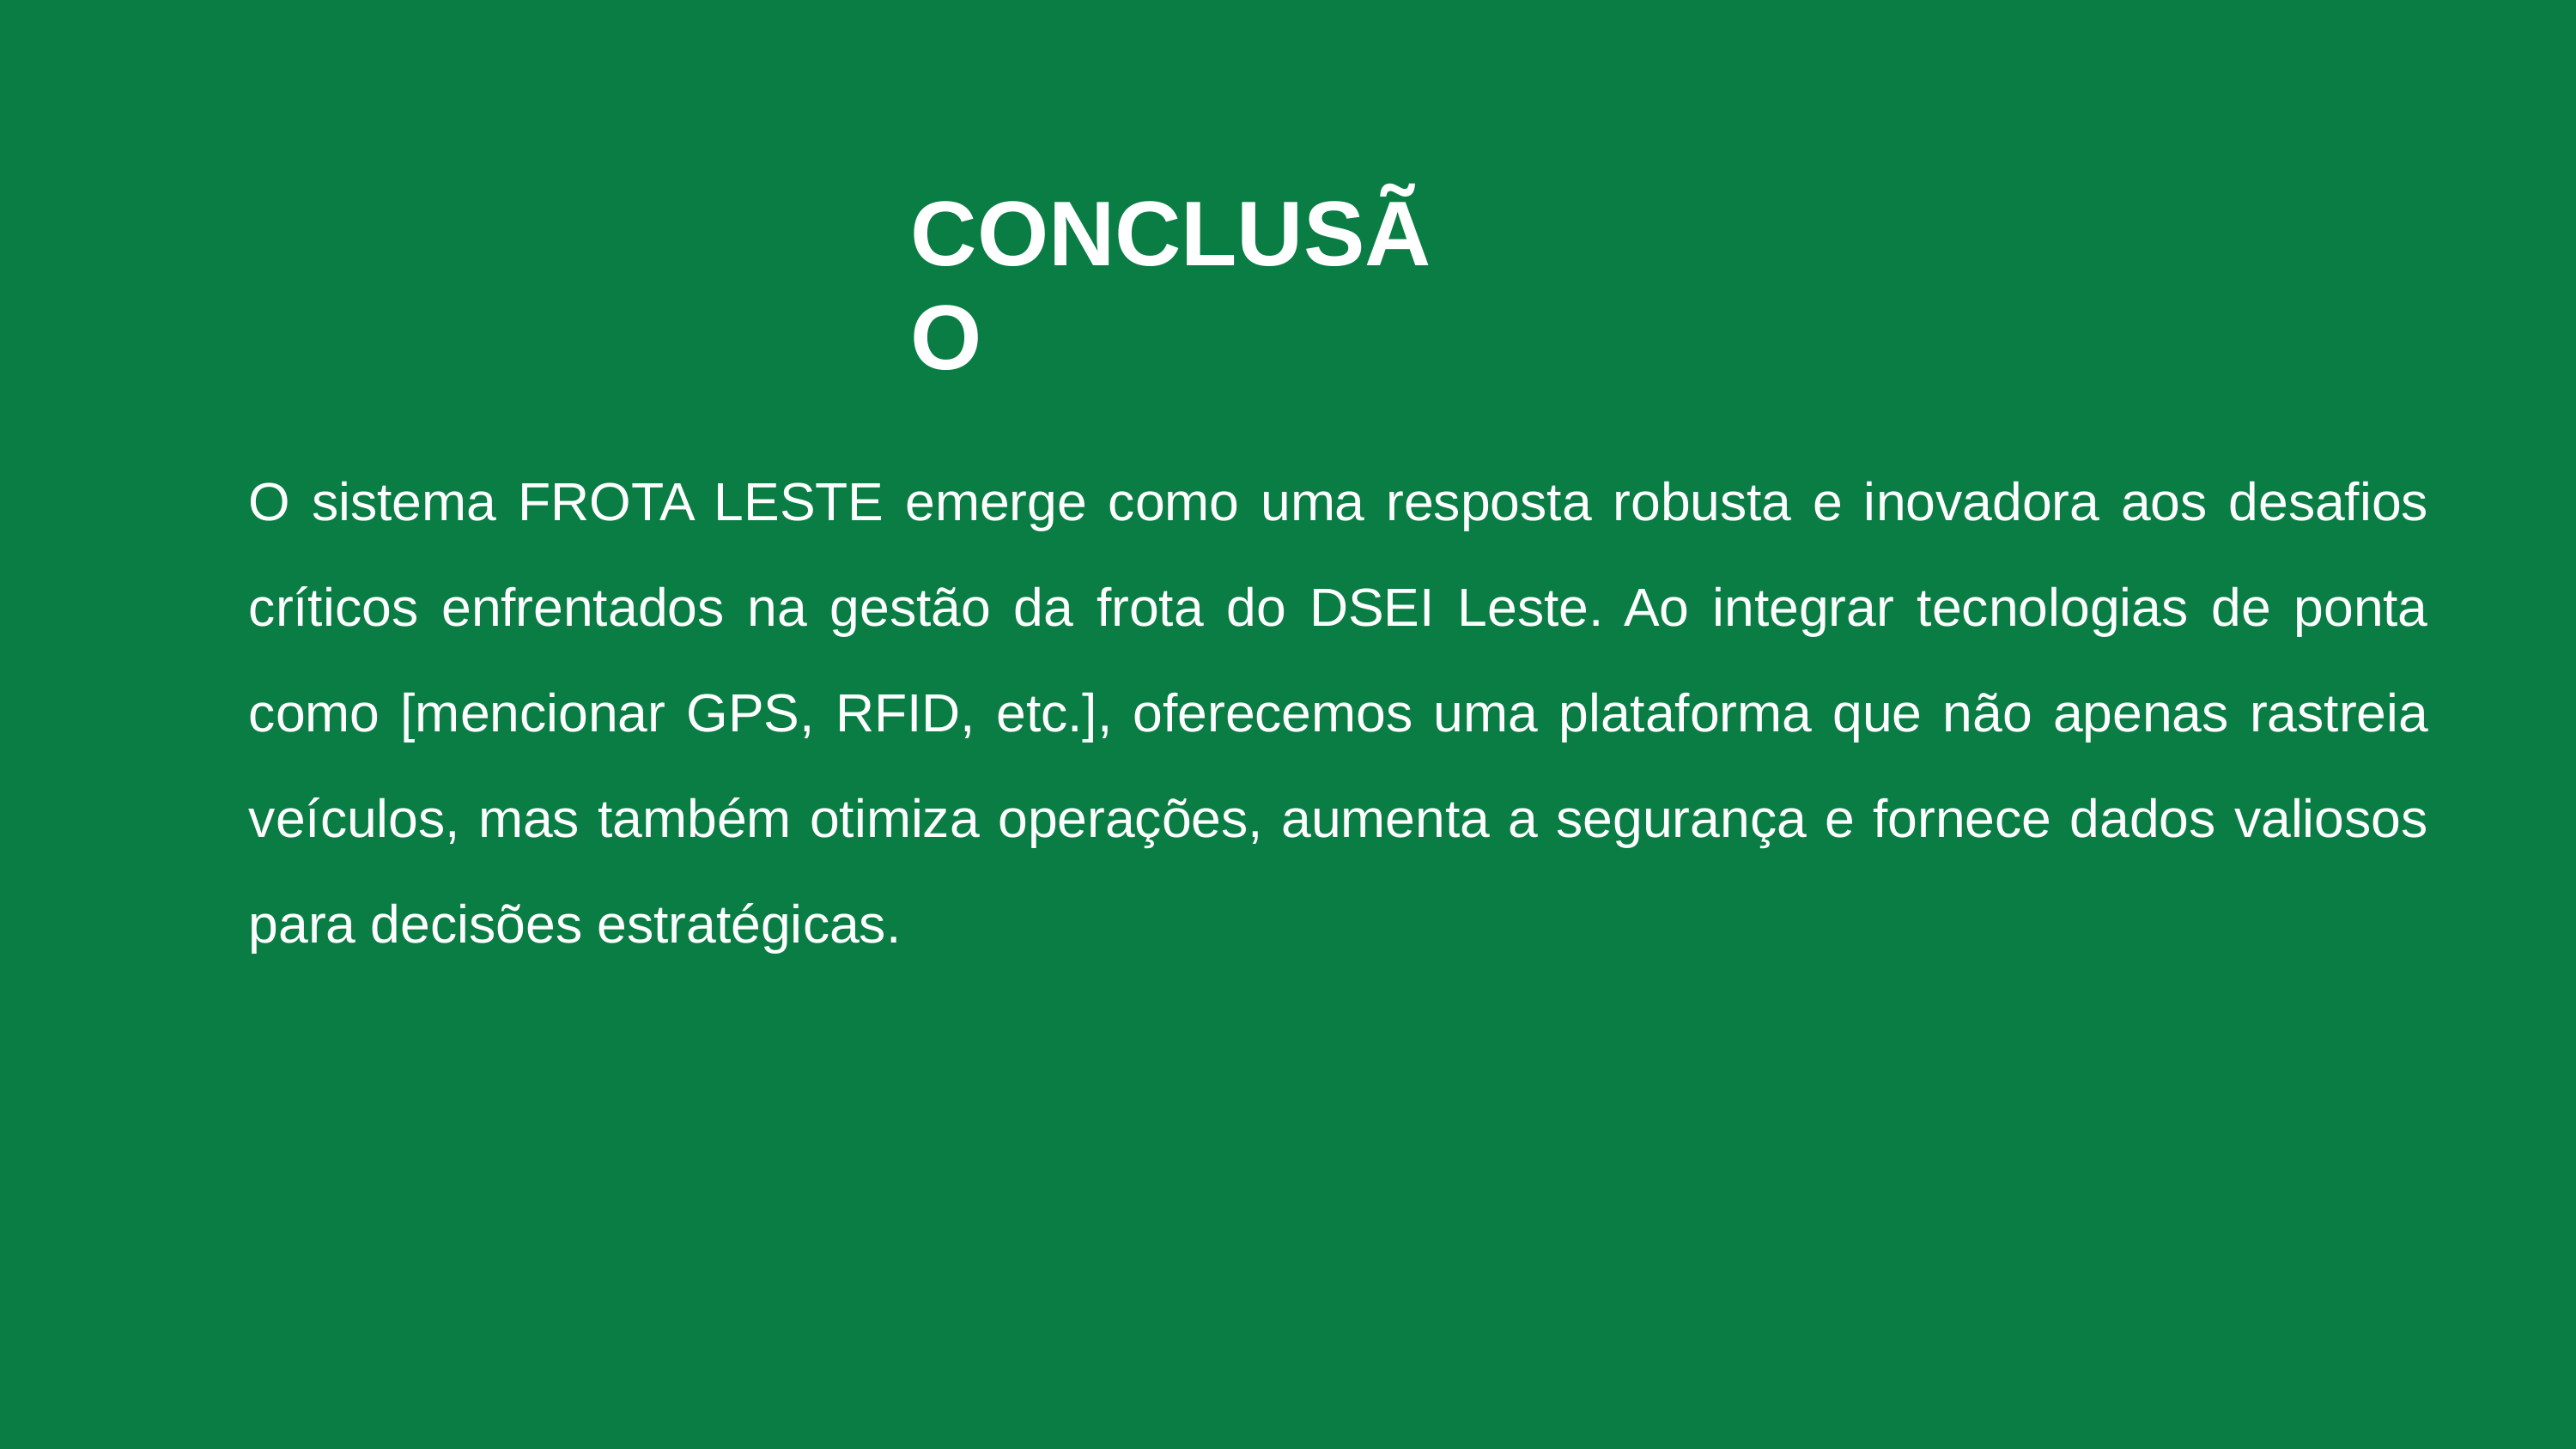

CONCLUSÃO
O sistema FROTA LESTE emerge como uma resposta robusta e inovadora aos desafios críticos enfrentados na gestão da frota do DSEI Leste. Ao integrar tecnologias de ponta como [mencionar GPS, RFID, etc.], oferecemos uma plataforma que não apenas rastreia veículos, mas também otimiza operações, aumenta a segurança e fornece dados valiosos para decisões estratégicas.